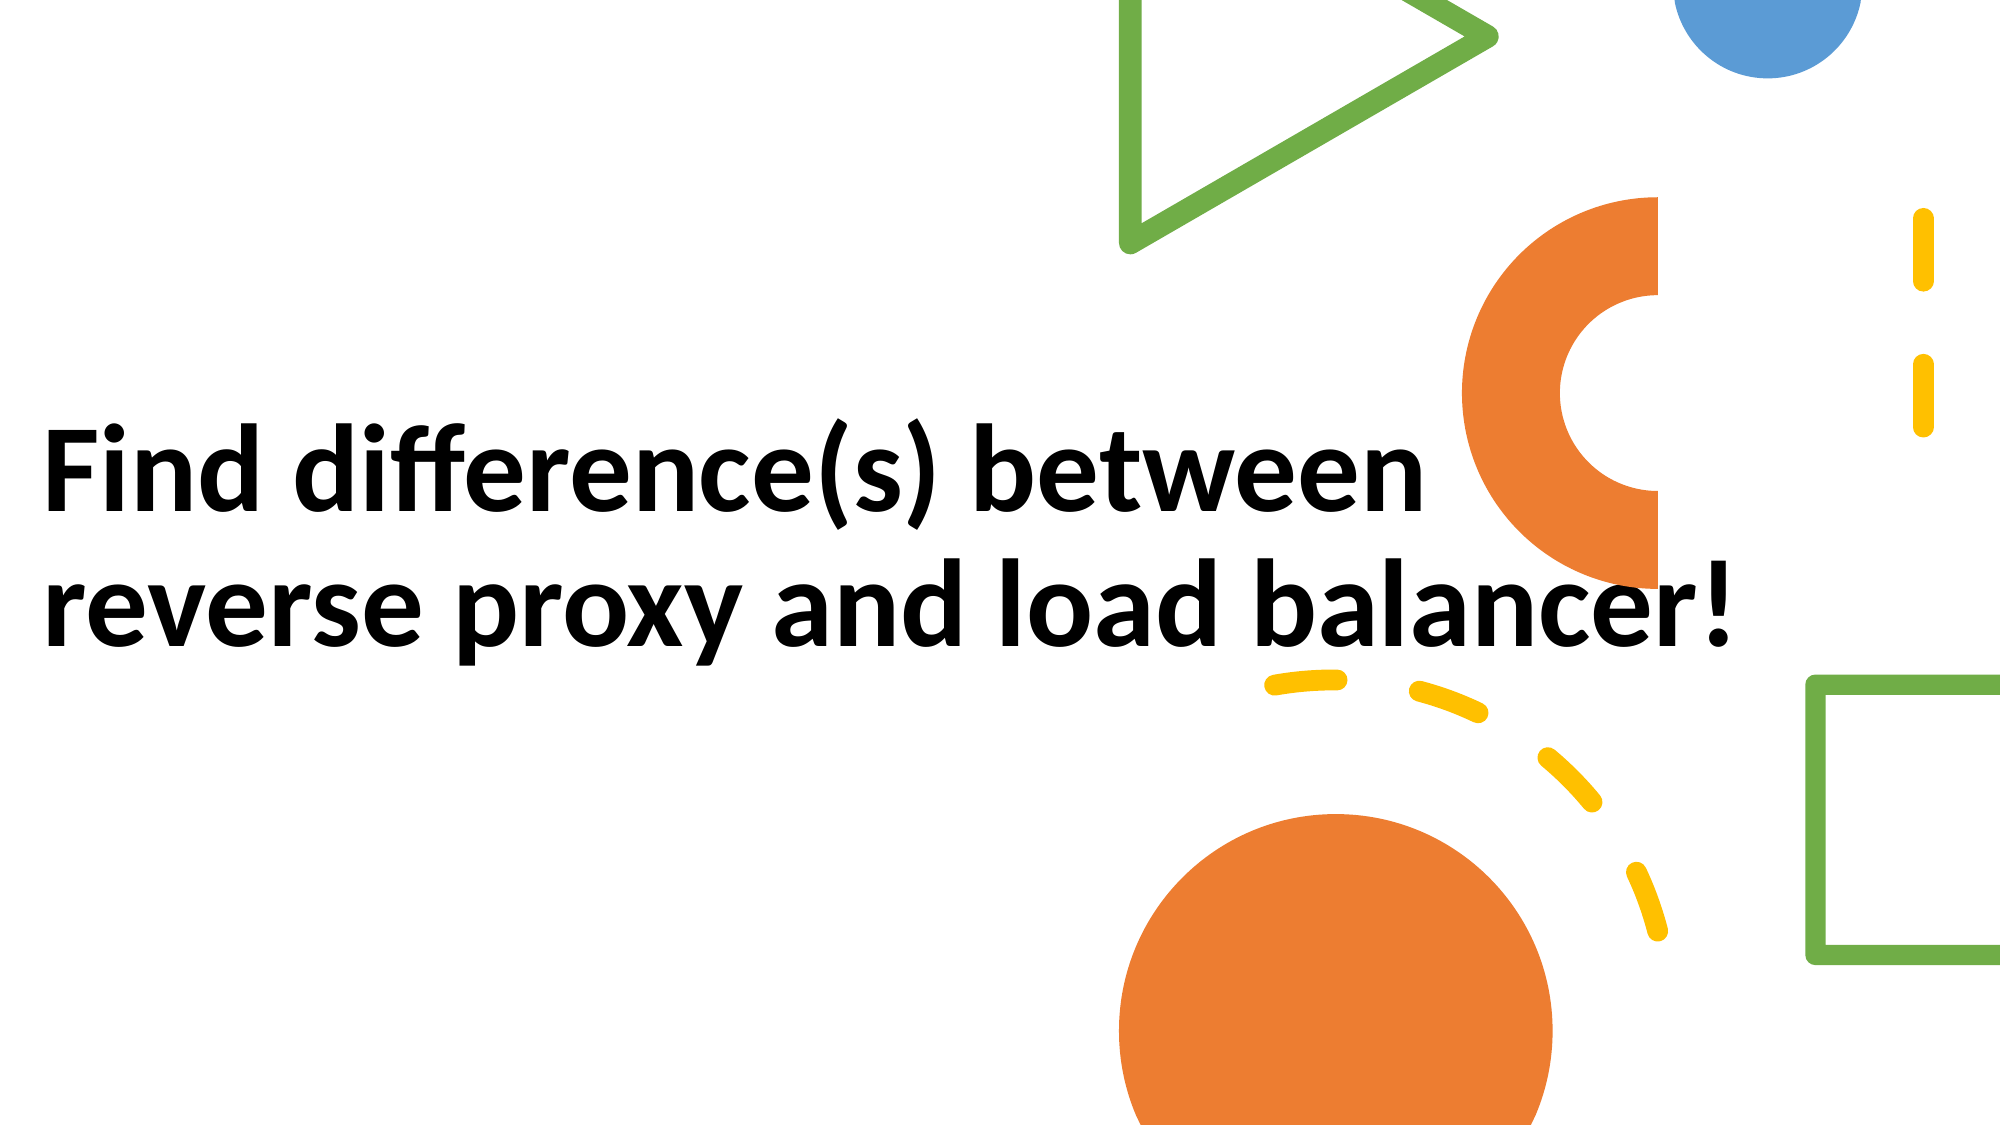

# Find difference(s) between
reverse proxy and load balancer!